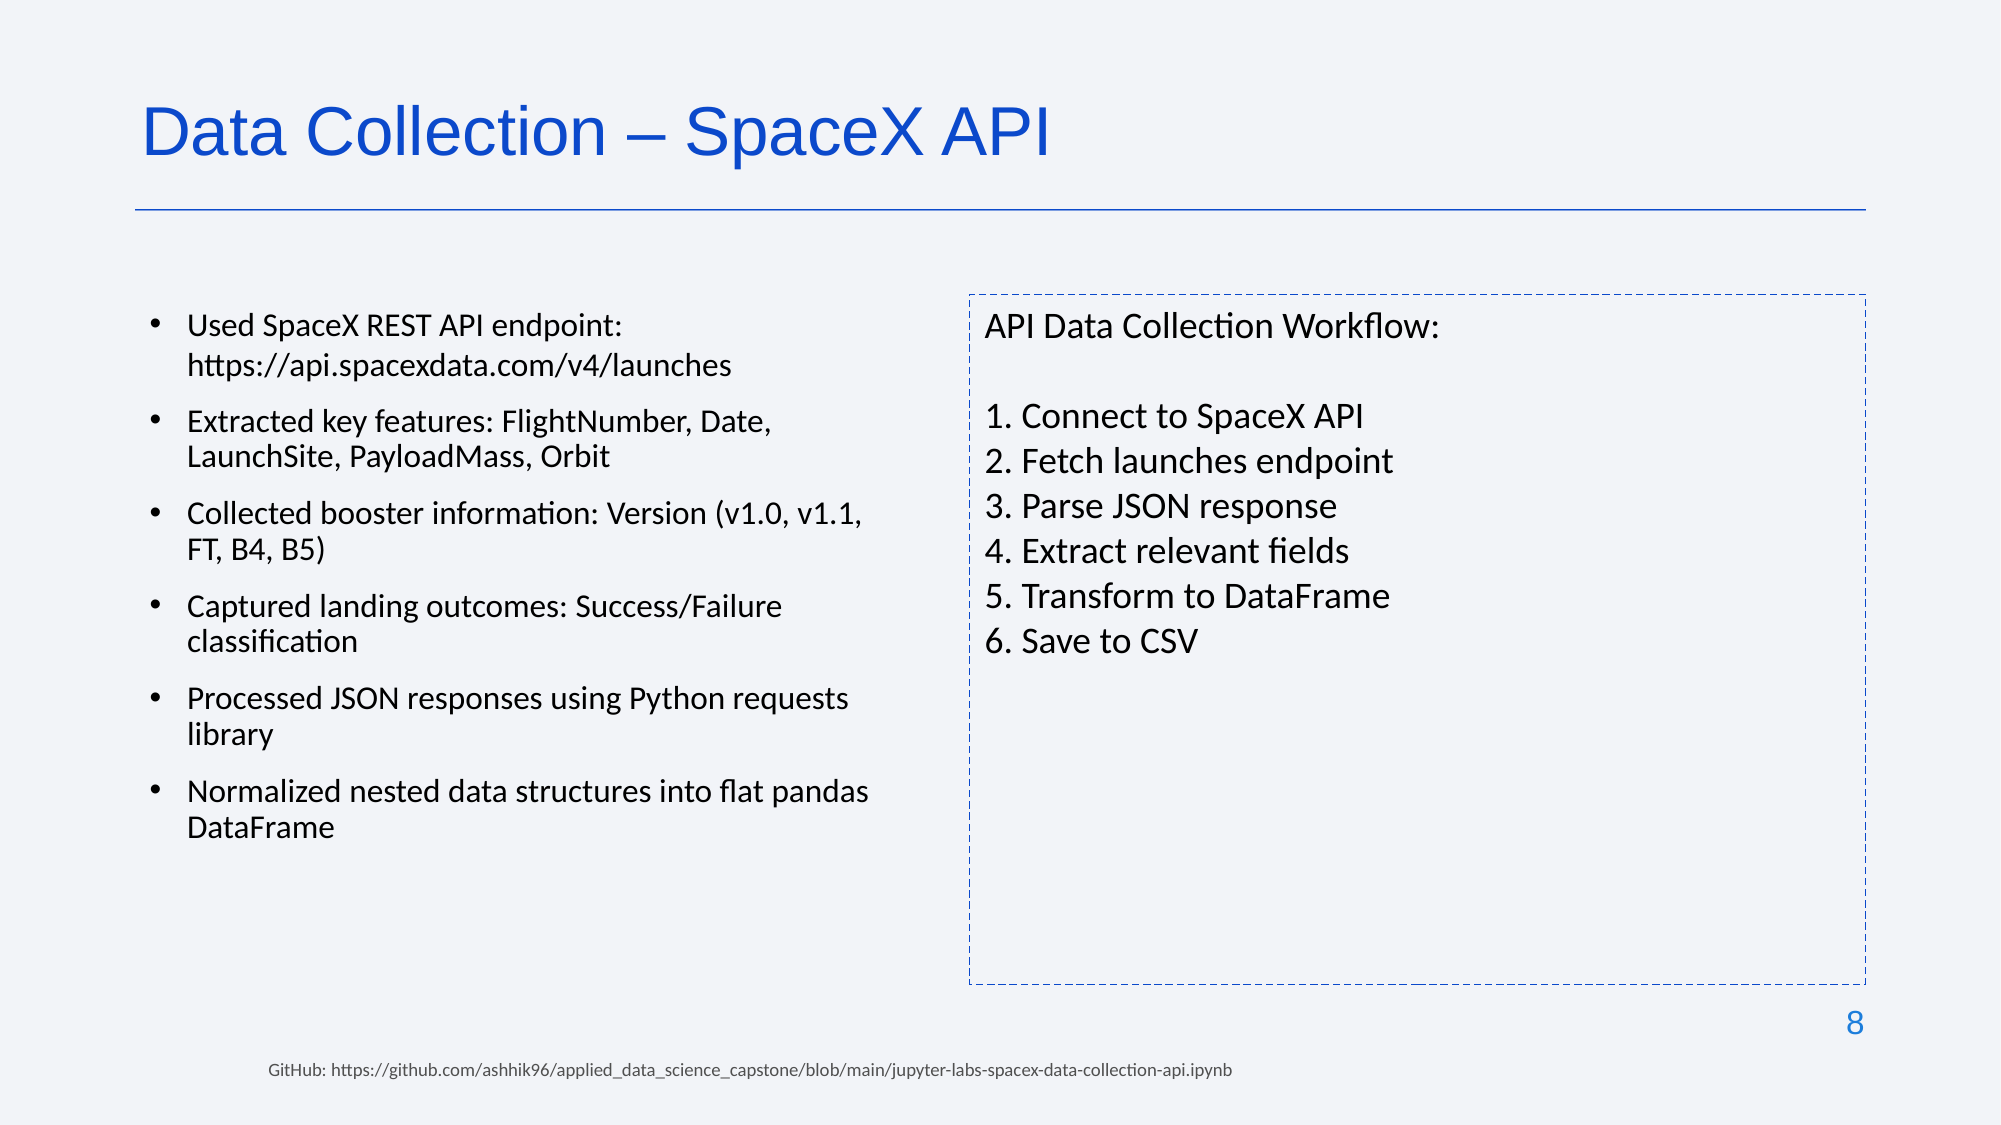

Data Collection – SpaceX API
API Data Collection Workflow:

1. Connect to SpaceX API
2. Fetch launches endpoint
3. Parse JSON response
4. Extract relevant fields
5. Transform to DataFrame
6. Save to CSV
Used SpaceX REST API endpoint: https://api.spacexdata.com/v4/launches
Extracted key features: FlightNumber, Date, LaunchSite, PayloadMass, Orbit
Collected booster information: Version (v1.0, v1.1, FT, B4, B5)
Captured landing outcomes: Success/Failure classification
Processed JSON responses using Python requests library
Normalized nested data structures into flat pandas DataFrame
8
GitHub: https://github.com/ashhik96/applied_data_science_capstone/blob/main/jupyter-labs-spacex-data-collection-api.ipynb